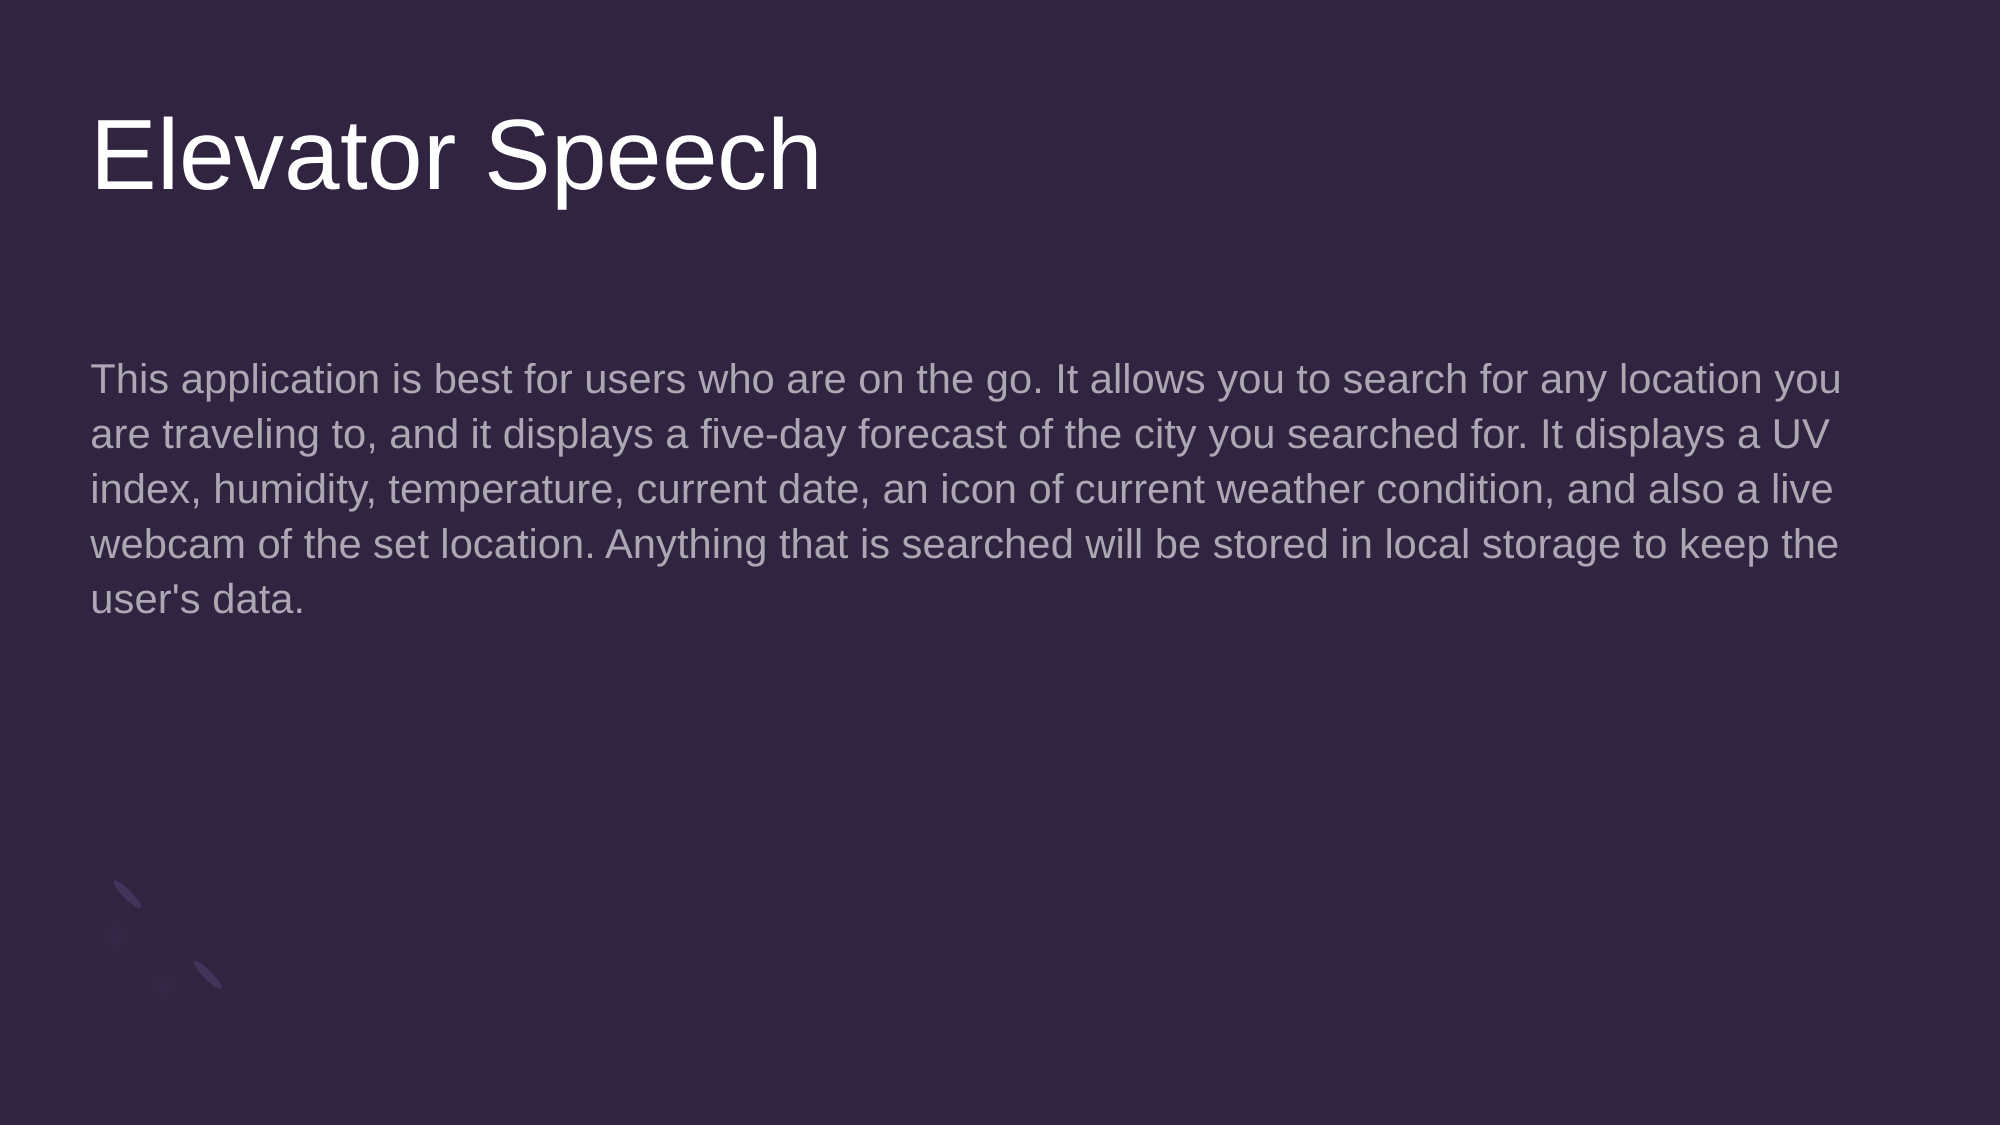

# Elevator Speech
This application is best for users who are on the go. It allows you to search for any location you are traveling to, and it displays a five-day forecast of the city you searched for. It displays a UV index, humidity, temperature, current date, an icon of current weather condition, and also a live webcam of the set location. Anything that is searched will be stored in local storage to keep the user's data.